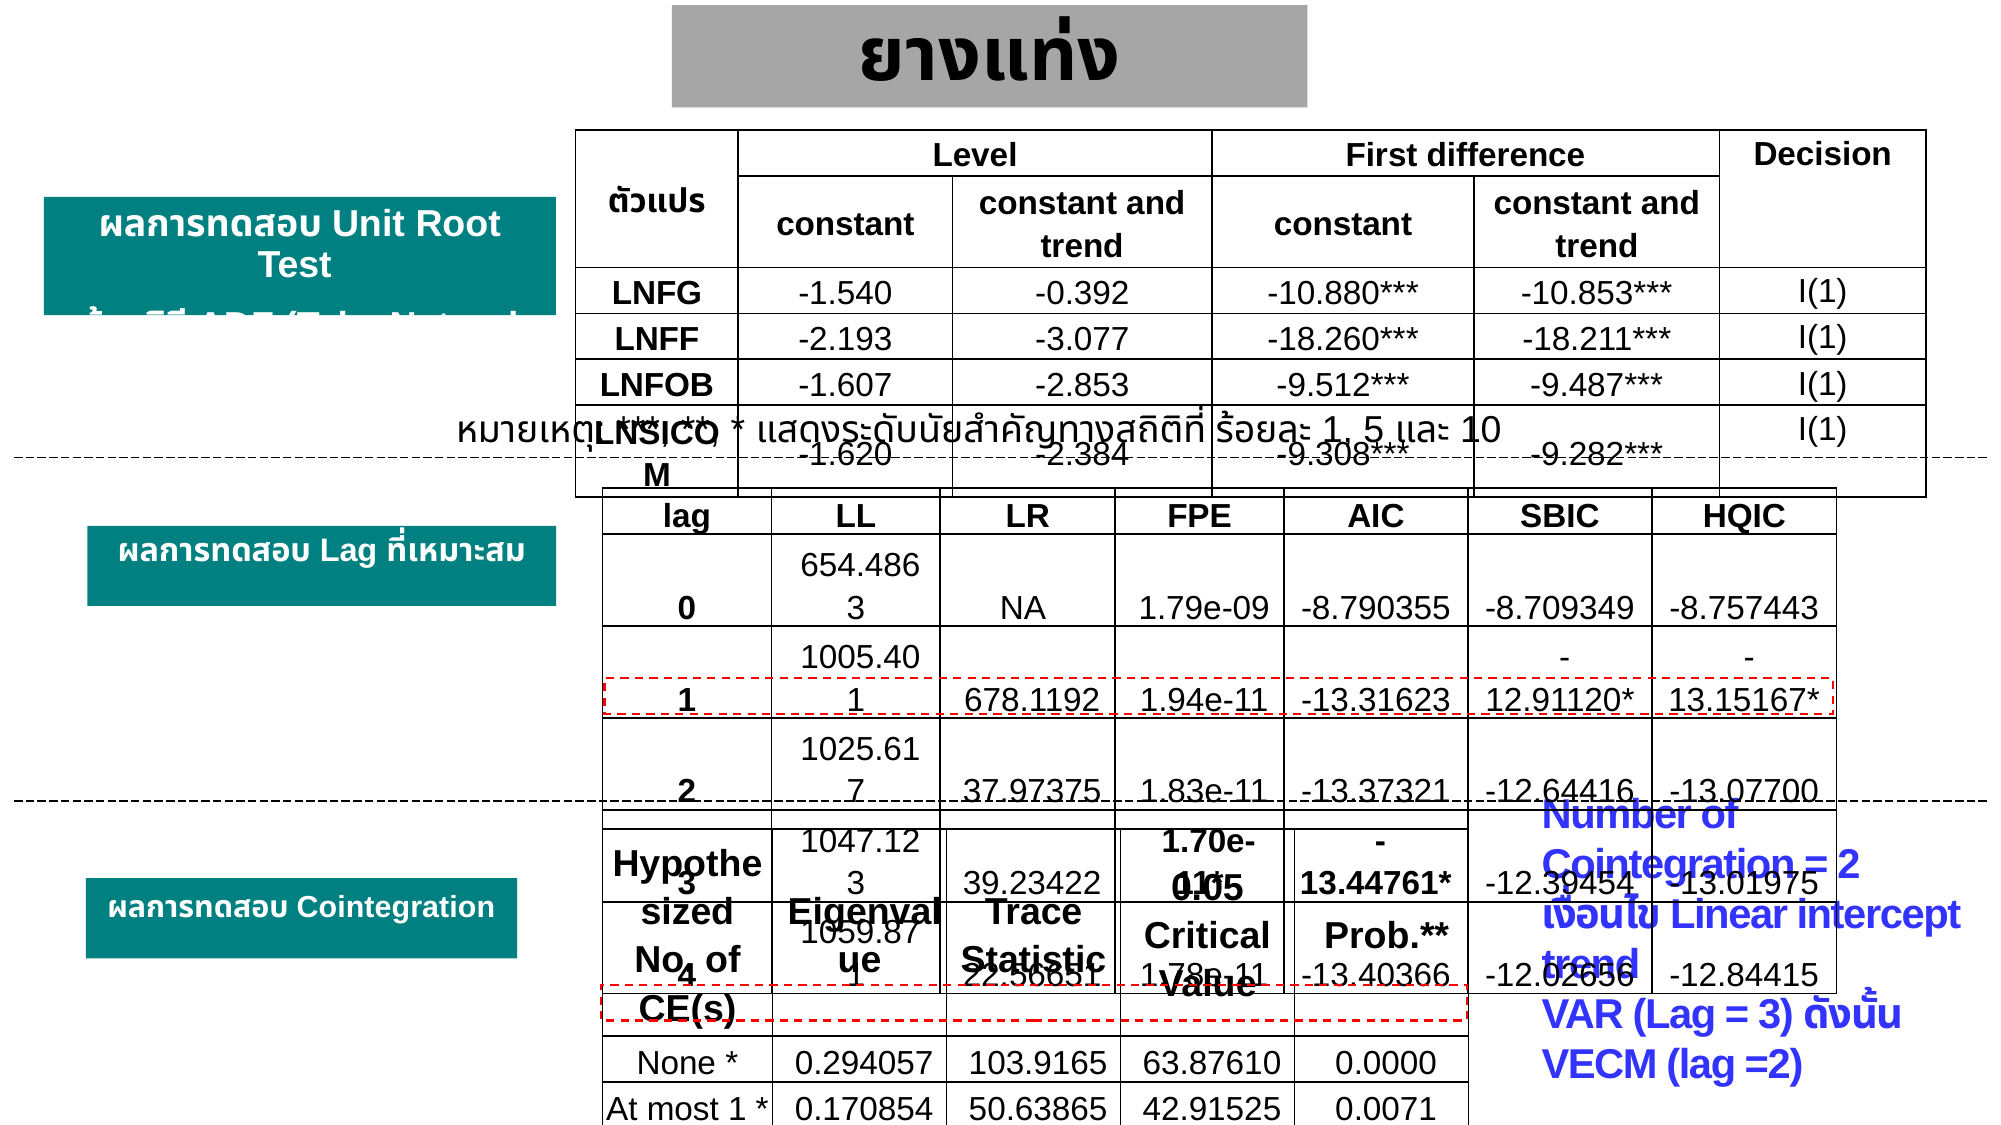

ยางแท่ง
| ตัวแปร | Level |  | First difference |  | Decision |
| --- | --- | --- | --- | --- | --- |
|  | constant | constant and trend | constant | constant and trend |  |
| LNFG | -1.540 | -0.392 | -10.880\*\*\* | -10.853\*\*\* | I(1) |
| LNFF | -2.193 | -3.077 | -18.260\*\*\* | -18.211\*\*\* | I(1) |
| LNFOB | -1.607 | -2.853 | -9.512\*\*\* | -9.487\*\*\* | I(1) |
| LNSICOM | -1.620 | -2.384 | -9.308\*\*\* | -9.282\*\*\* | I(1) |
ผลการทดสอบ Unit Root Test
ด้วยวิธี ADF (Take Natural Log)
หมายเหตุ: ***, **, * แสดงระดับนัยสำคัญทางสถิติที่ ร้อยละ 1, 5 และ 10
| lag | LL | LR | FPE | AIC | SBIC | HQIC |
| --- | --- | --- | --- | --- | --- | --- |
| 0 | 654.4863 | NA | 1.79e-09 | -8.790355 | -8.709349 | -8.757443 |
| 1 | 1005.401 | 678.1192 | 1.94e-11 | -13.31623 | -12.91120\* | -13.15167\* |
| 2 | 1025.617 | 37.97375 | 1.83e-11 | -13.37321 | -12.64416 | -13.07700 |
| 3 | 1047.123 | 39.23422 | 1.70e-11\* | -13.44761\* | -12.39454 | -13.01975 |
| 4 | 1059.871 | 22.56651 | 1.78e-11 | -13.40366 | -12.02656 | -12.84415 |
ผลการทดสอบ Lag ที่เหมาะสม

| Hypothesized No. of CE(s) | Eigenvalue | Trace Statistic | 0.05 Critical Value | Prob.\*\* |
| --- | --- | --- | --- | --- |
| None \* | 0.294057 | 103.9165 | 63.87610 | 0.0000 |
| At most 1 \* | 0.170854 | 50.63865 | 42.91525 | 0.0071 |
| At most 2 | 0.092735 | 21.97267 | 25.87211 | 0.1418 |
Number of Cointegration = 2
เงื่อนไข Linear intercept trend
VAR (Lag = 3) ดังนั้น VECM (lag =2)
ผลการทดสอบ Cointegration